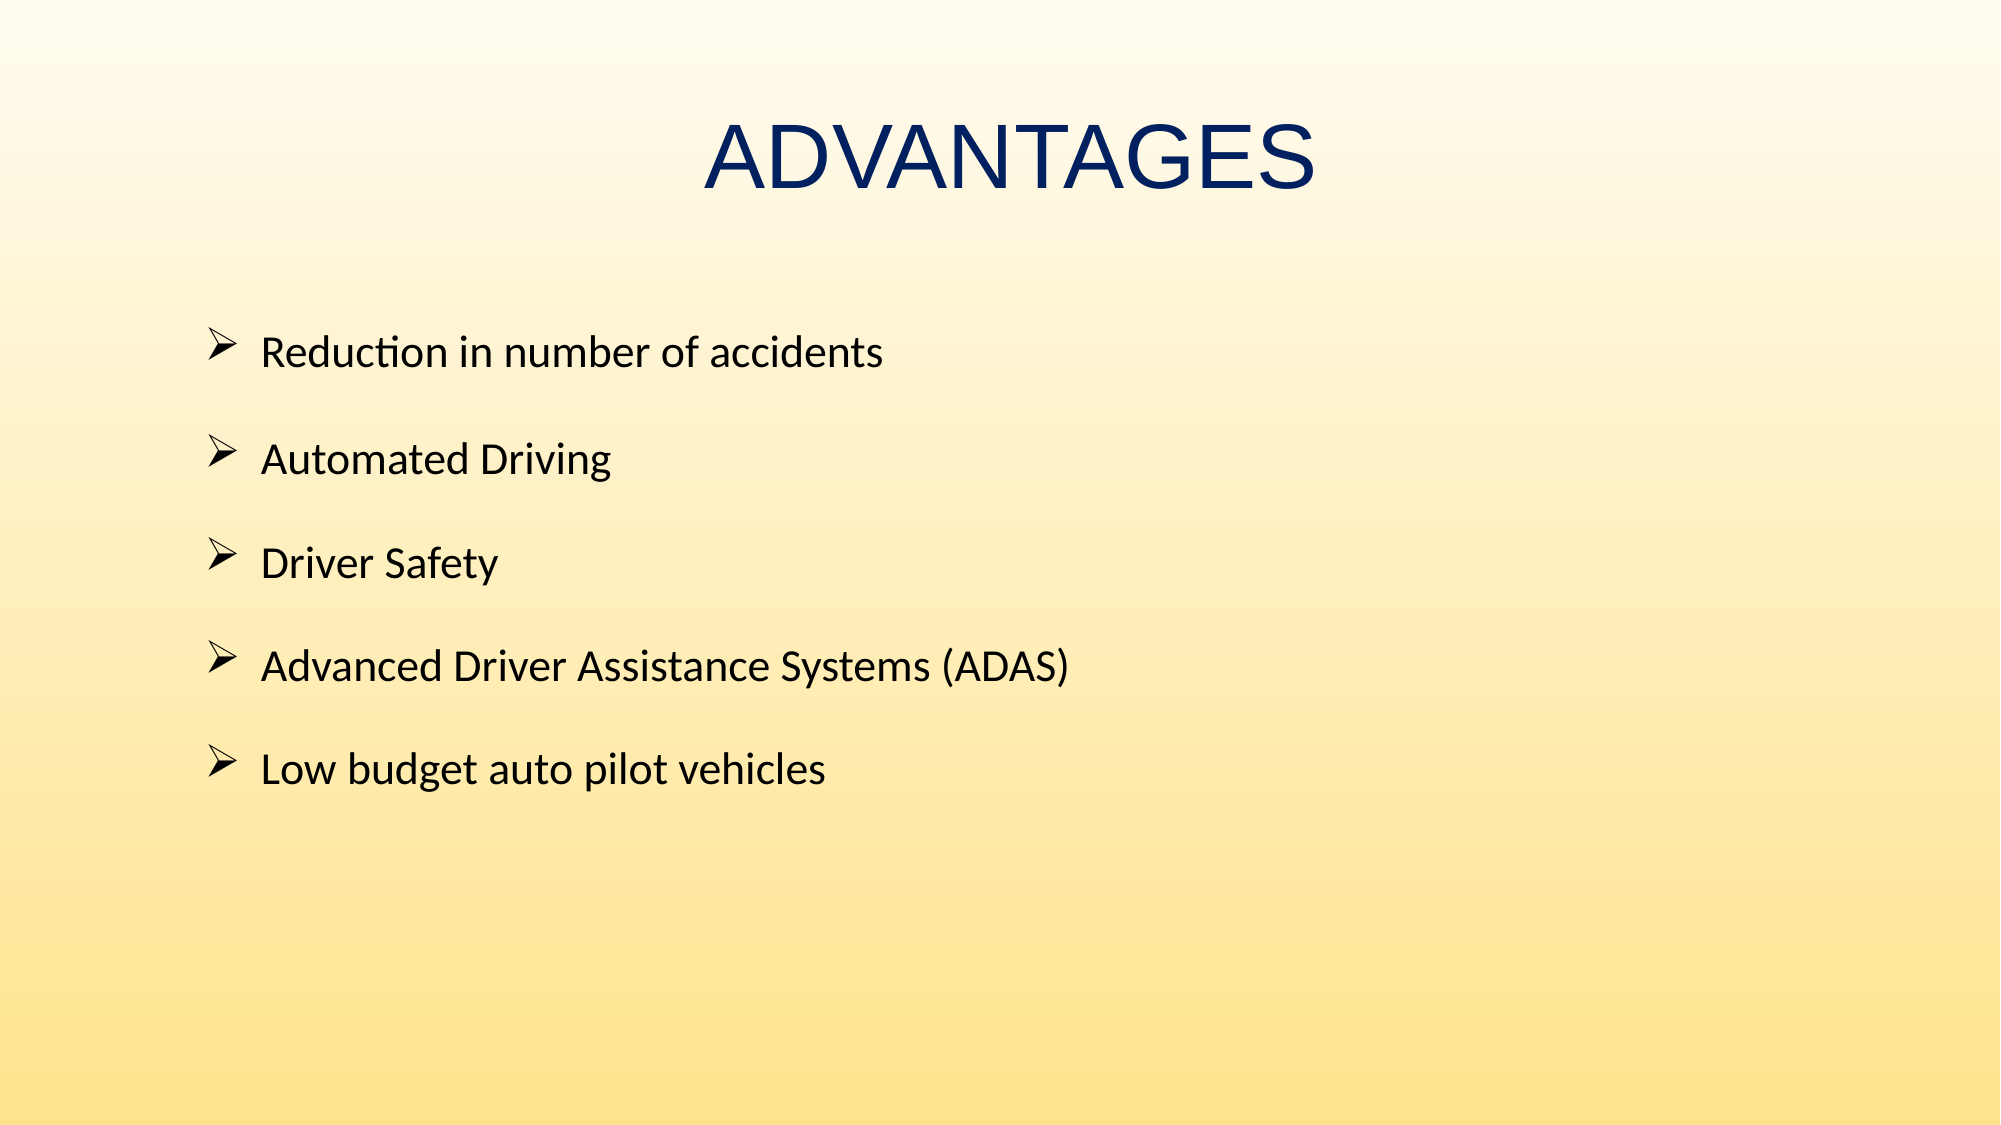

ADVANTAGES
Reduction in number of accidents
Automated Driving
Driver Safety
Advanced Driver Assistance Systems (ADAS)
Low budget auto pilot vehicles